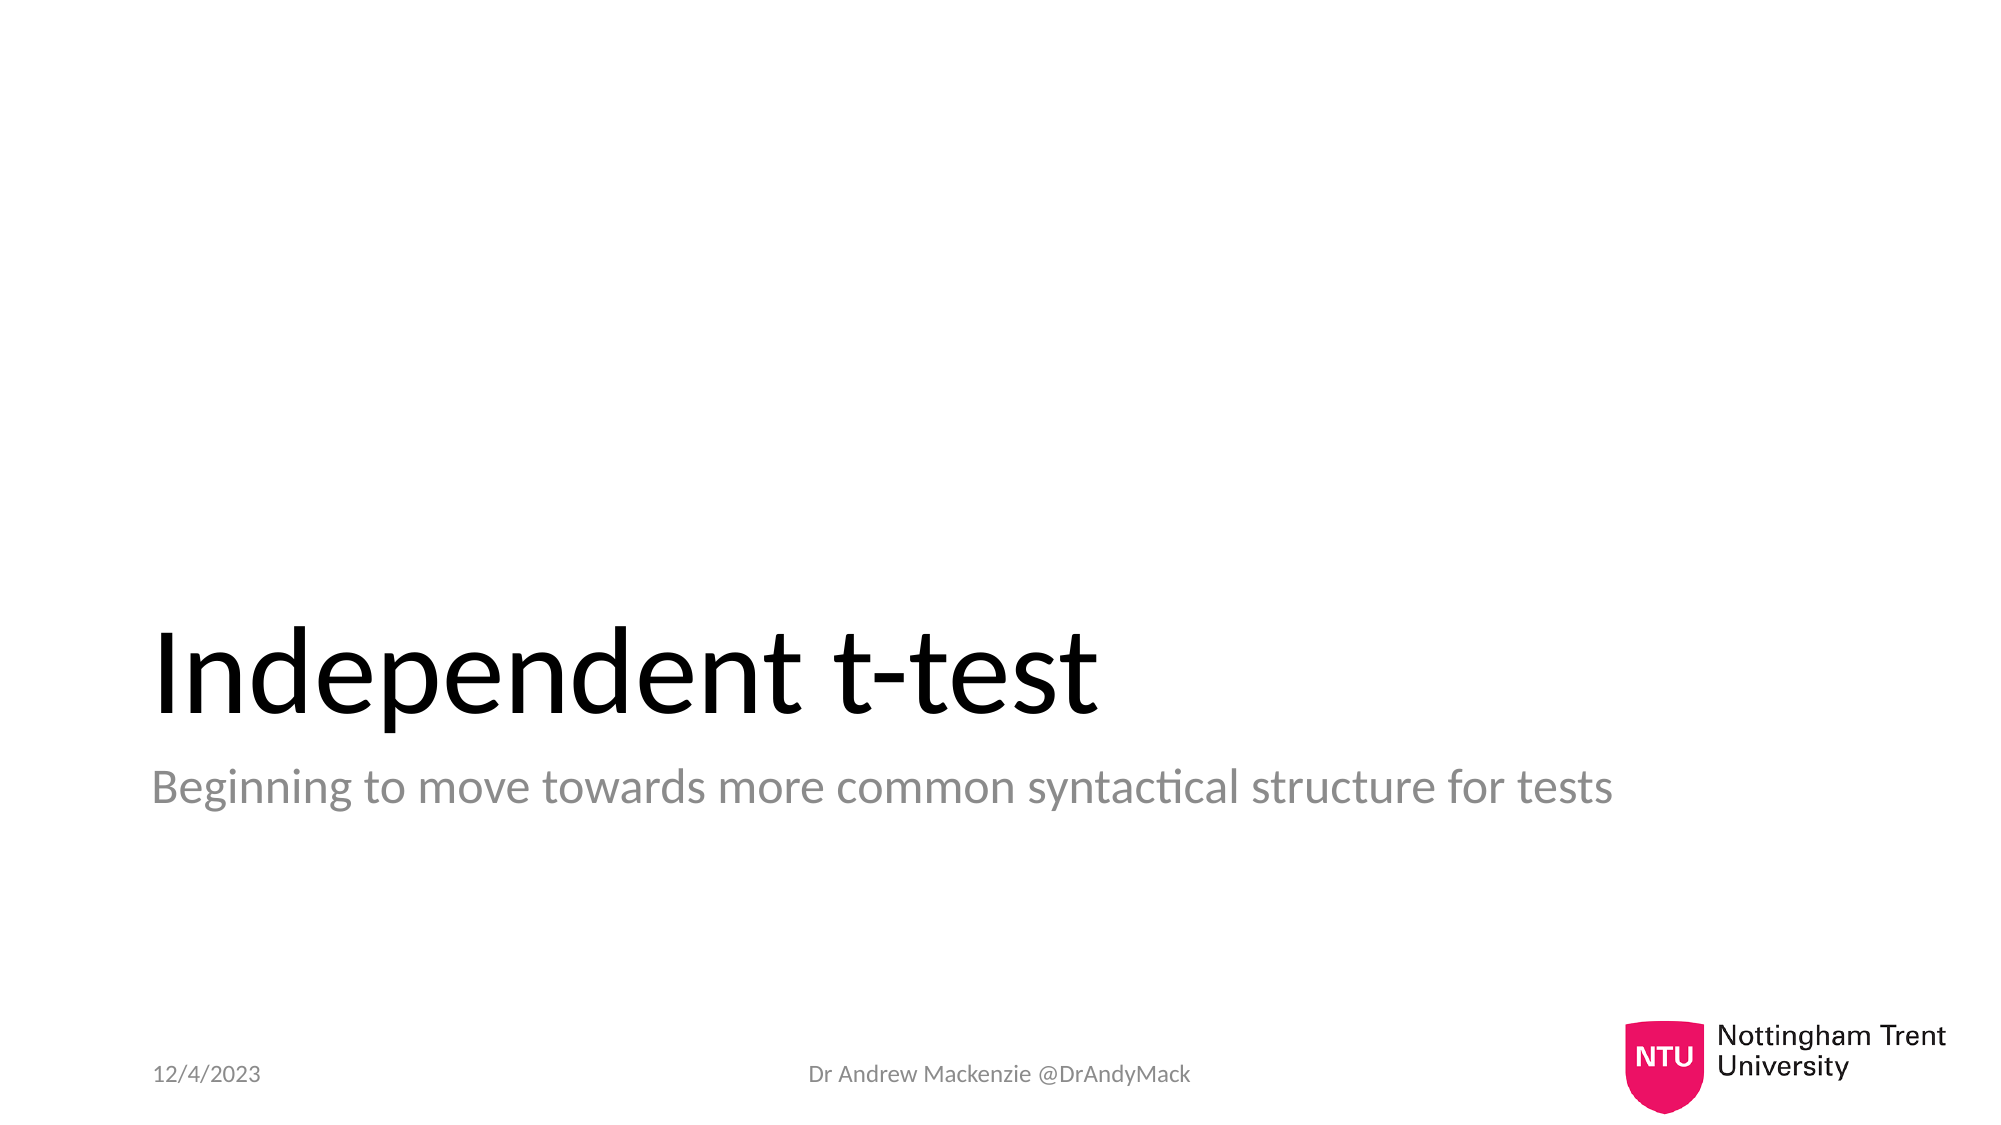

# Independent t-test
Beginning to move towards more common syntactical structure for tests
12/4/2023
Dr Andrew Mackenzie @DrAndyMack